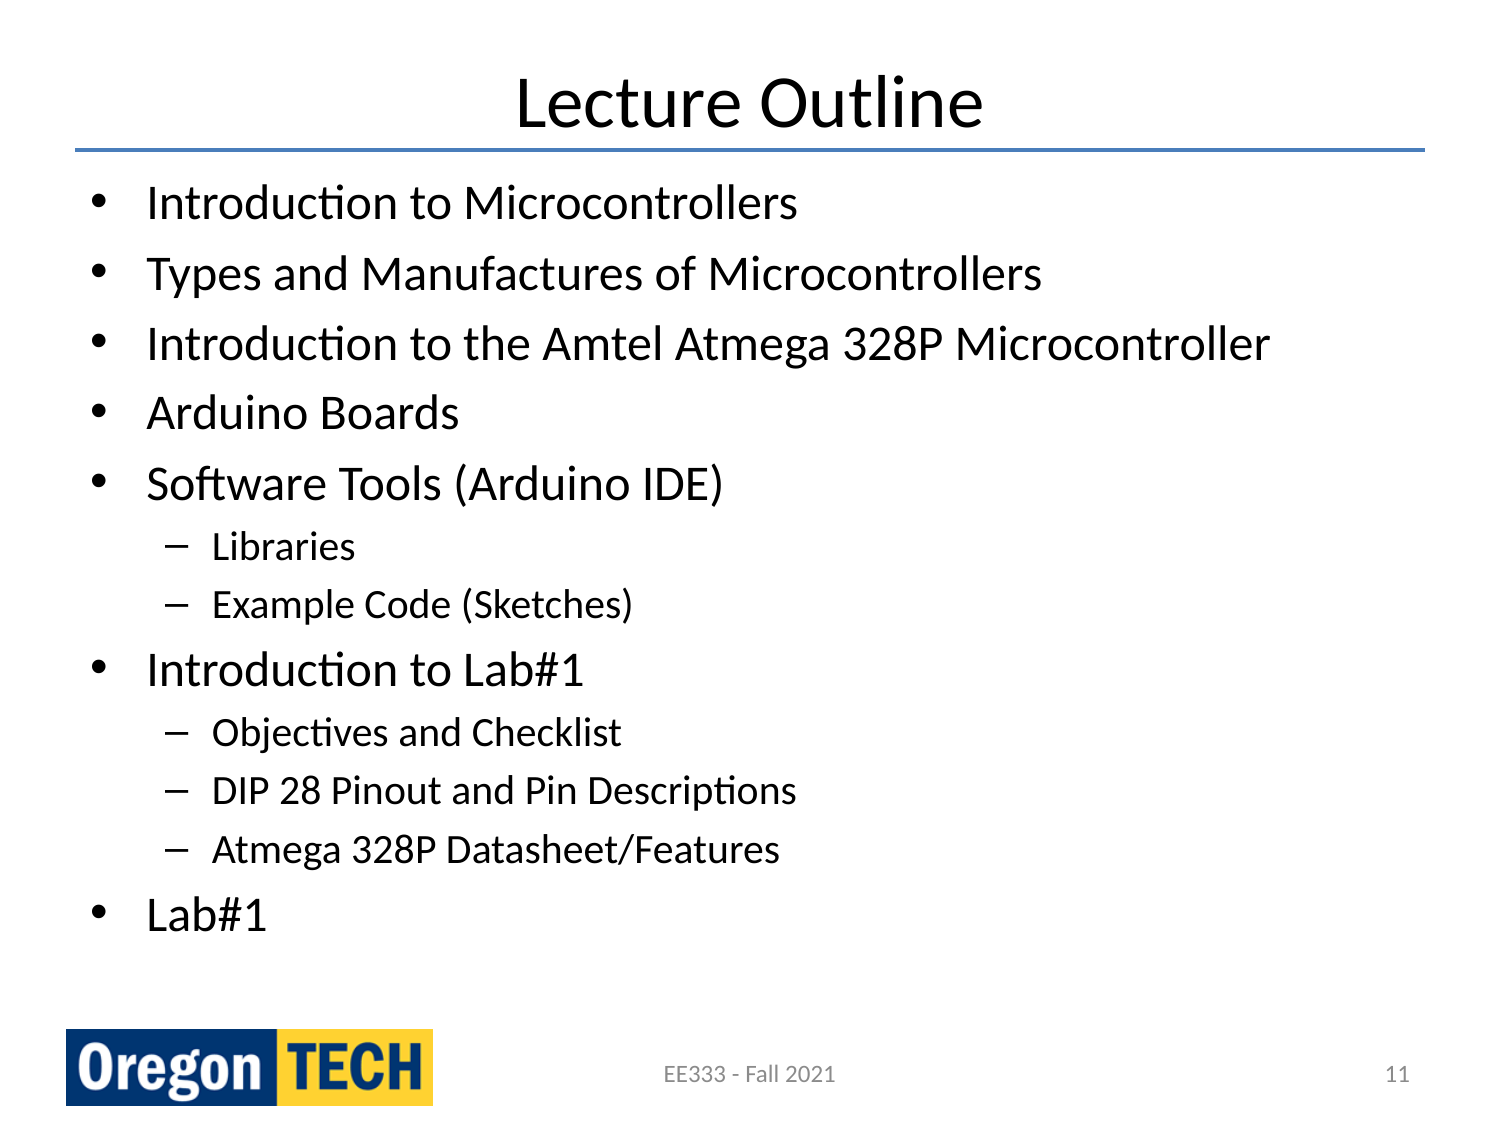

# Lecture Outline
Introduction to Microcontrollers
Types and Manufactures of Microcontrollers
Introduction to the Amtel Atmega 328P Microcontroller
Arduino Boards
Software Tools (Arduino IDE)
Libraries
Example Code (Sketches)
Introduction to Lab#1
Objectives and Checklist
DIP 28 Pinout and Pin Descriptions
Atmega 328P Datasheet/Features
Lab#1
EE333 - Fall 2021
11